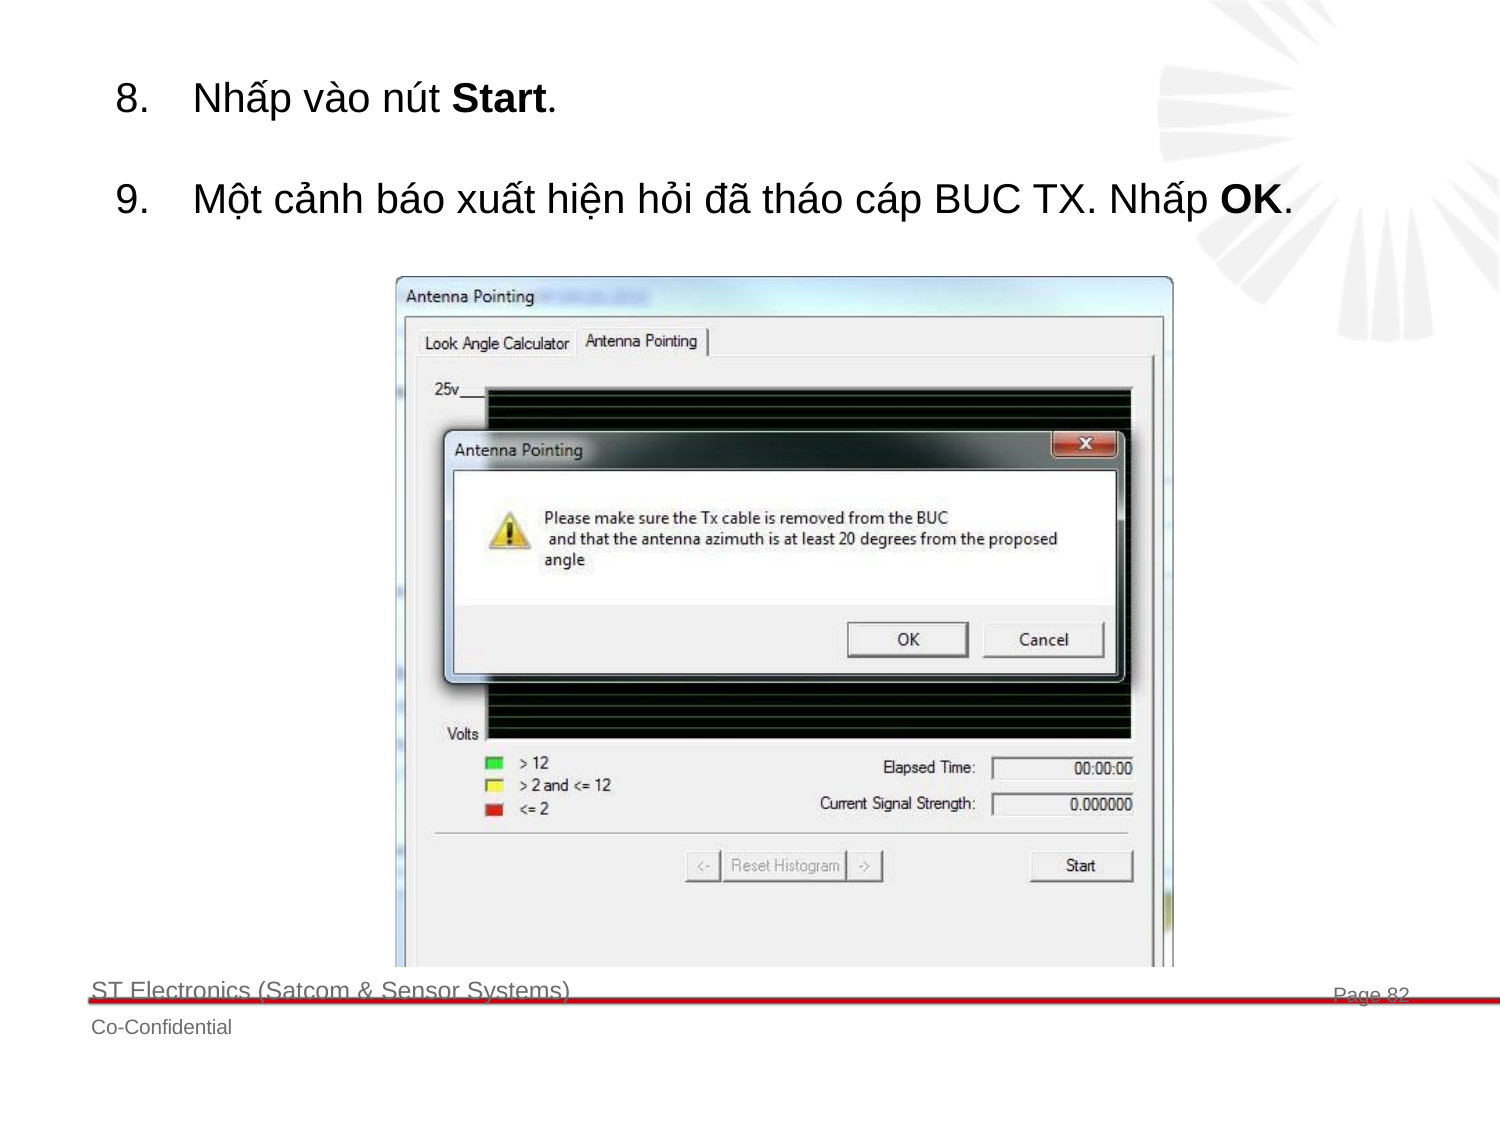

# 8.	Nhấp vào nút Start.
9.	Một cảnh báo xuất hiện hỏi đã tháo cáp BUC TX. Nhấp OK.

ST Electronics (Satcom & Sensor Systems)
Co-Confidential
Page 82